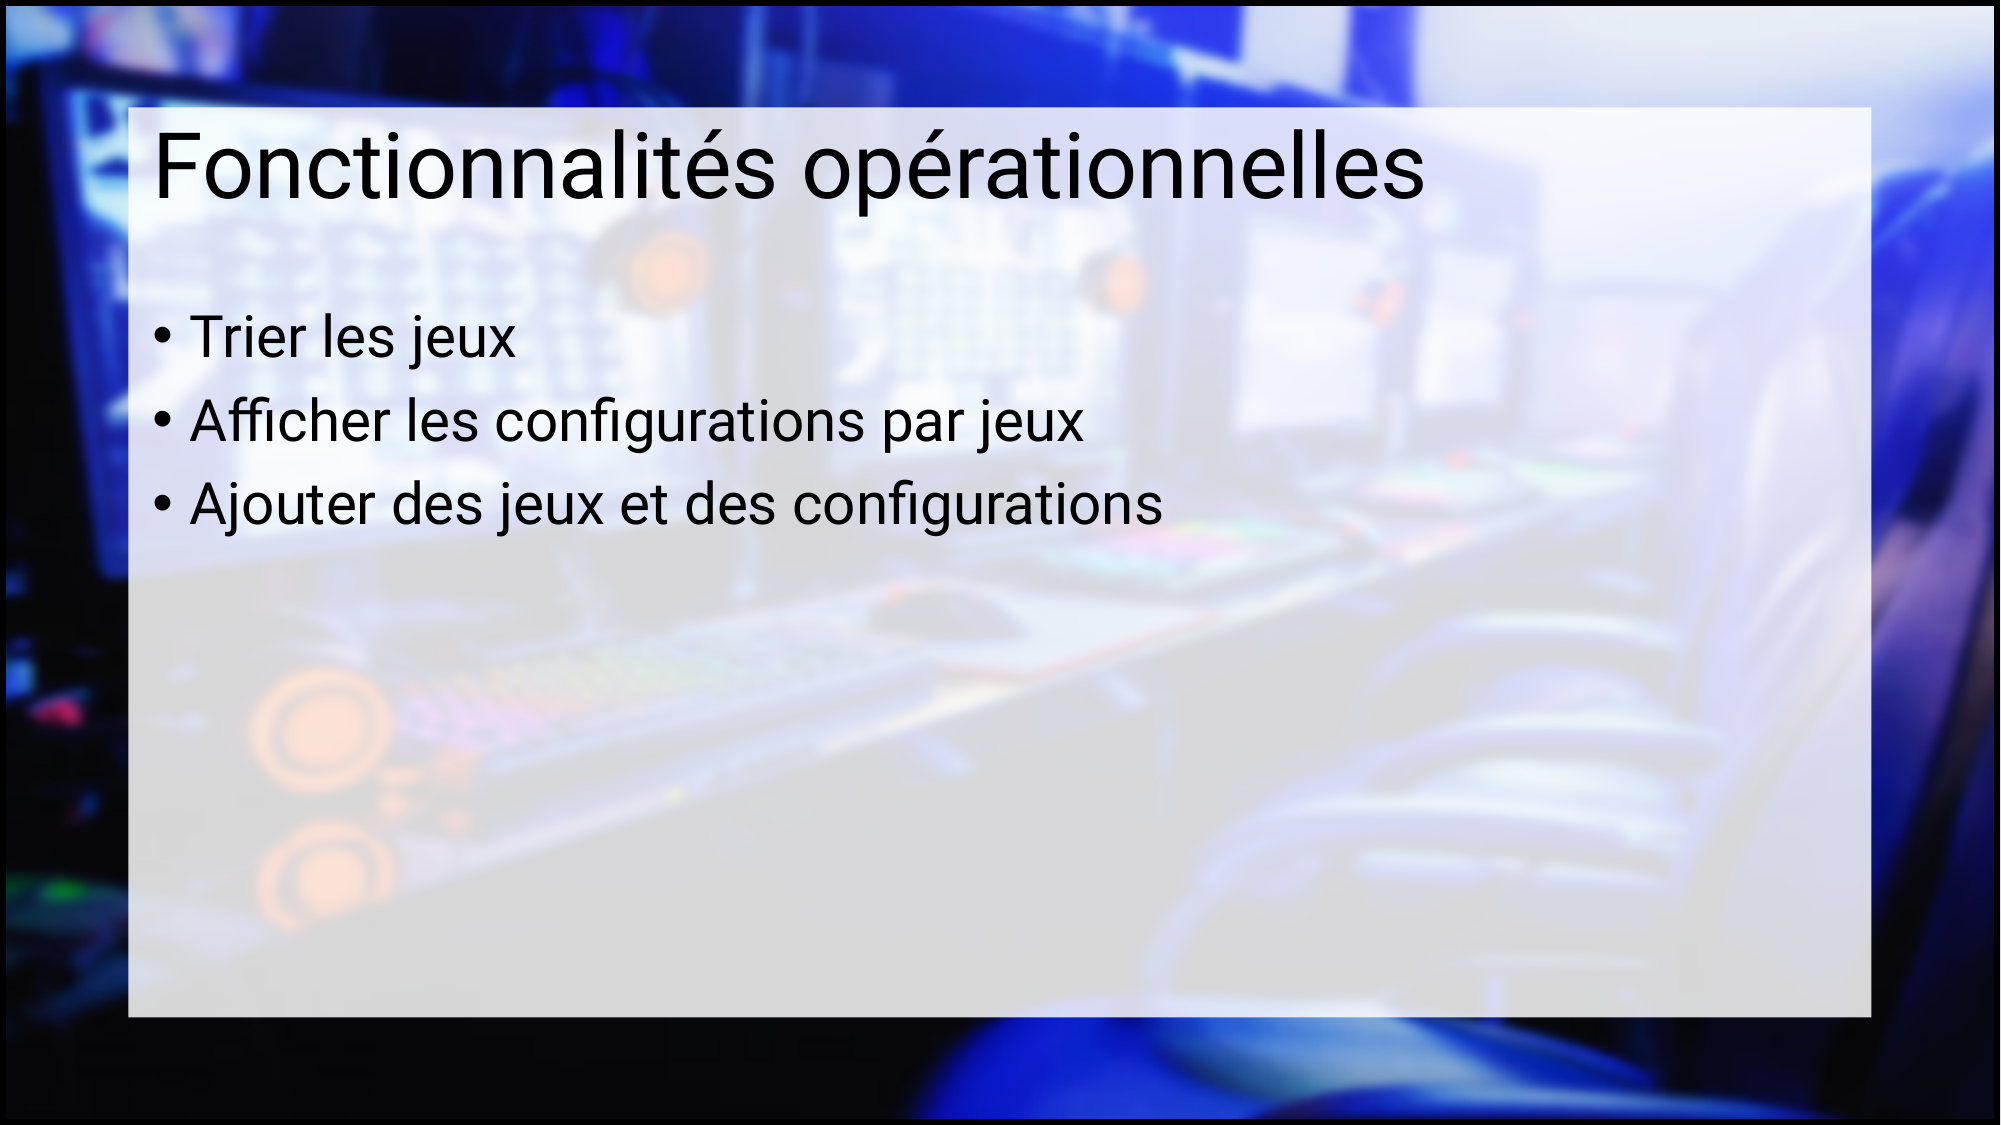

# Fonctionnalités opérationnelles

Trier les jeux
Afficher les configurations par jeux
Ajouter des jeux et des configurations